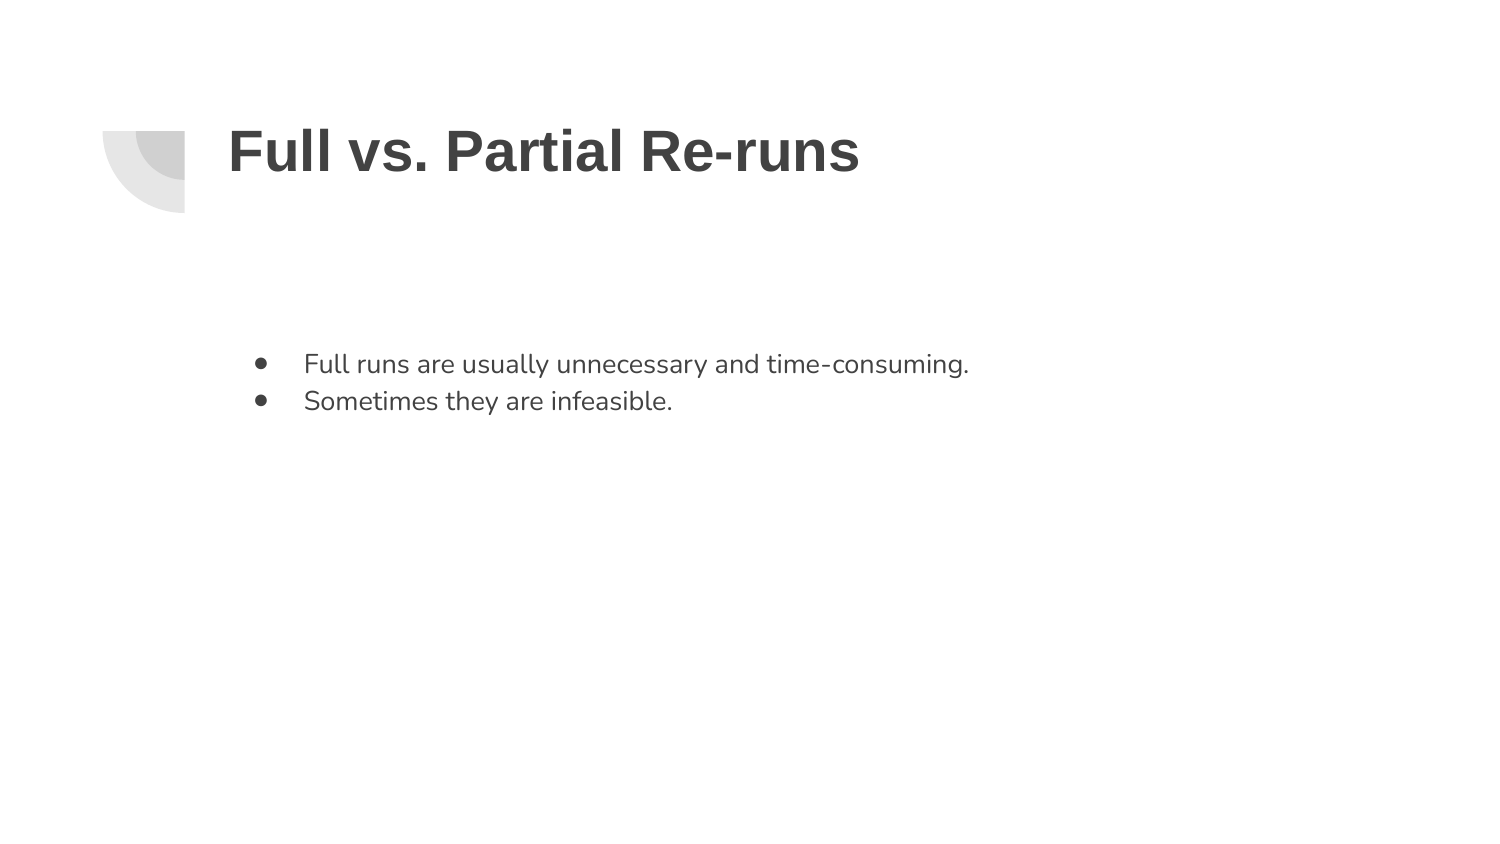

# Full vs. Partial Re-runs
Full runs are usually unnecessary and time-consuming.
Sometimes they are infeasible.